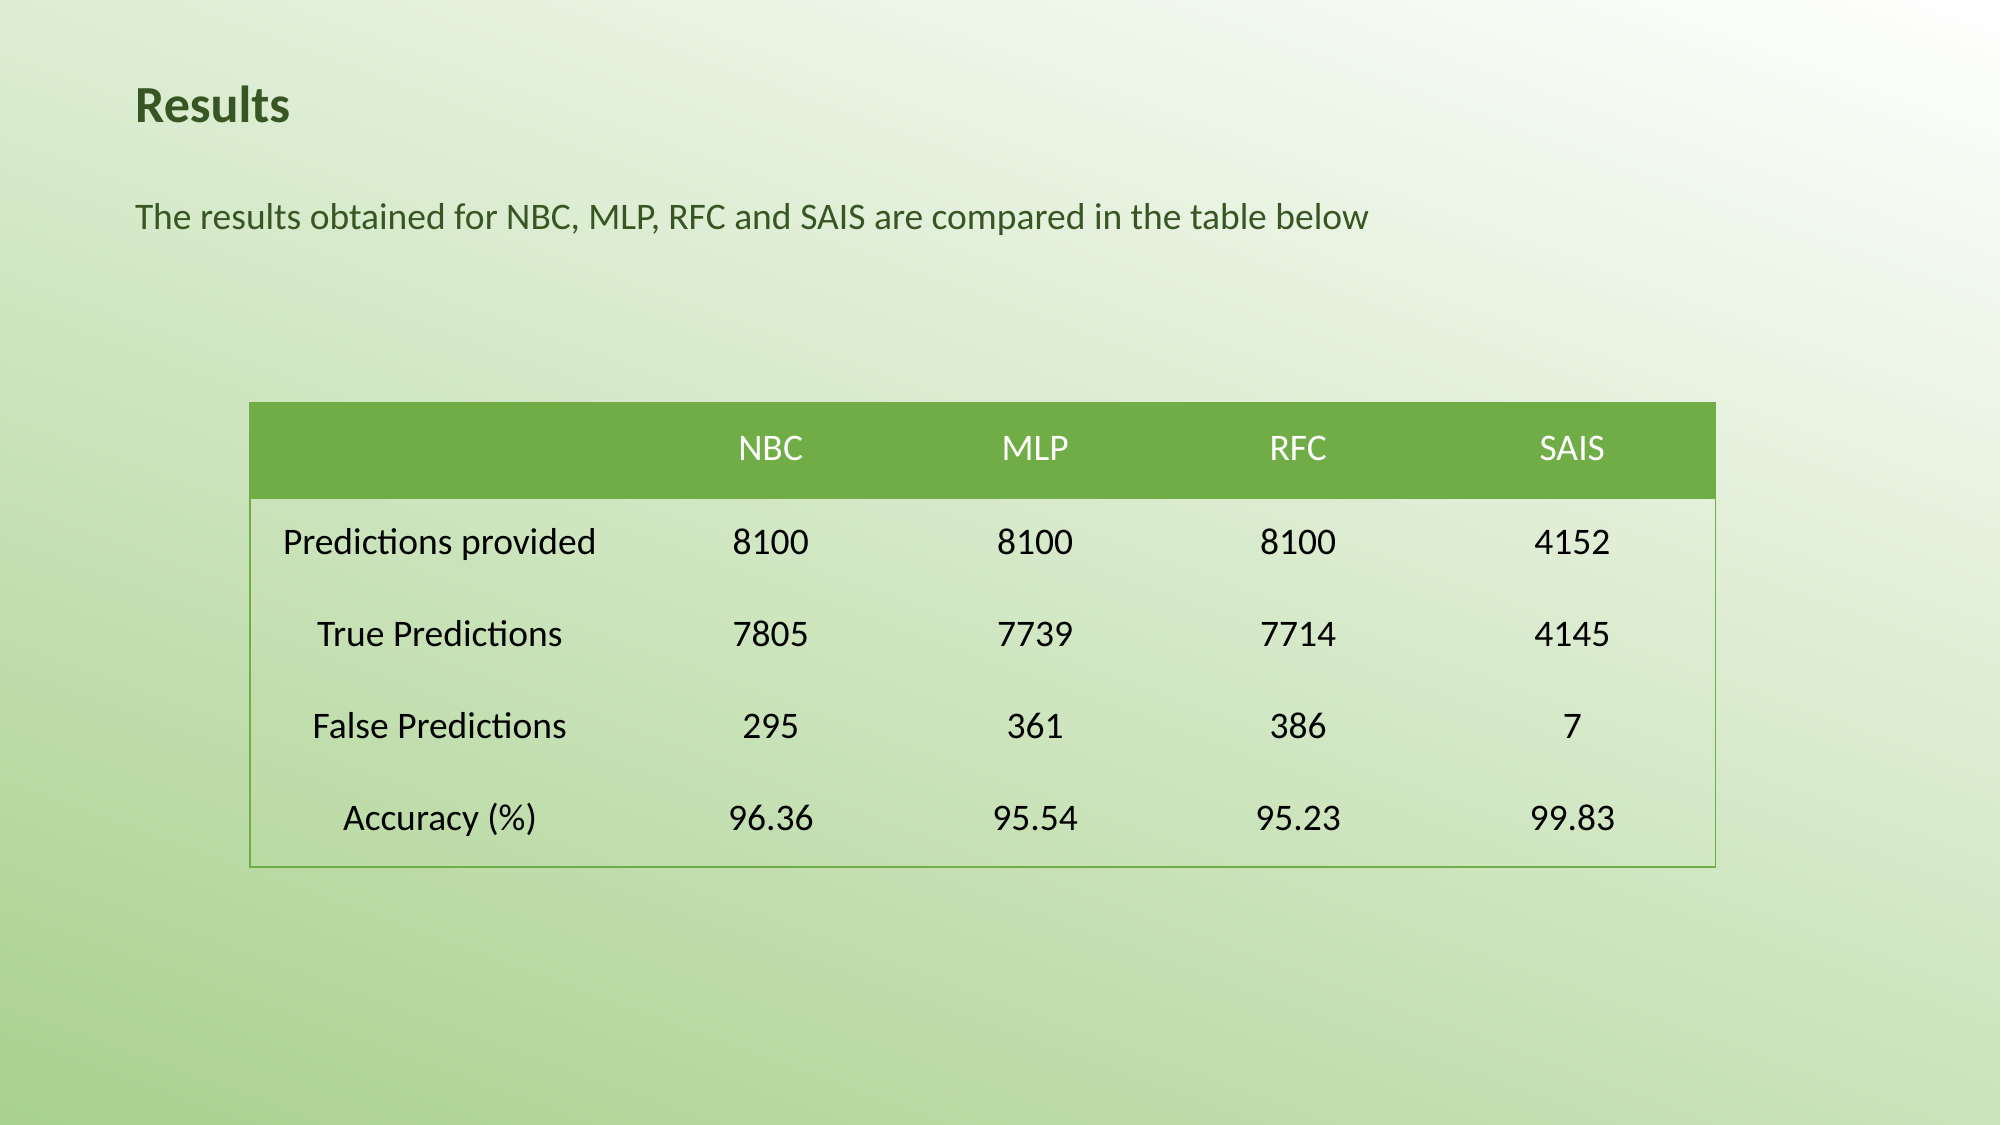

# Results
The results obtained for NBC, MLP, RFC and SAIS are compared in the table below
|  | NBC | MLP | RFC | SAIS |
| --- | --- | --- | --- | --- |
| Predictions provided | 8100 | 8100 | 8100 | 4152 |
| True Predictions | 7805 | 7739 | 7714 | 4145 |
| False Predictions | 295 | 361 | 386 | 7 |
| Accuracy (%) | 96.36 | 95.54 | 95.23 | 99.83 |